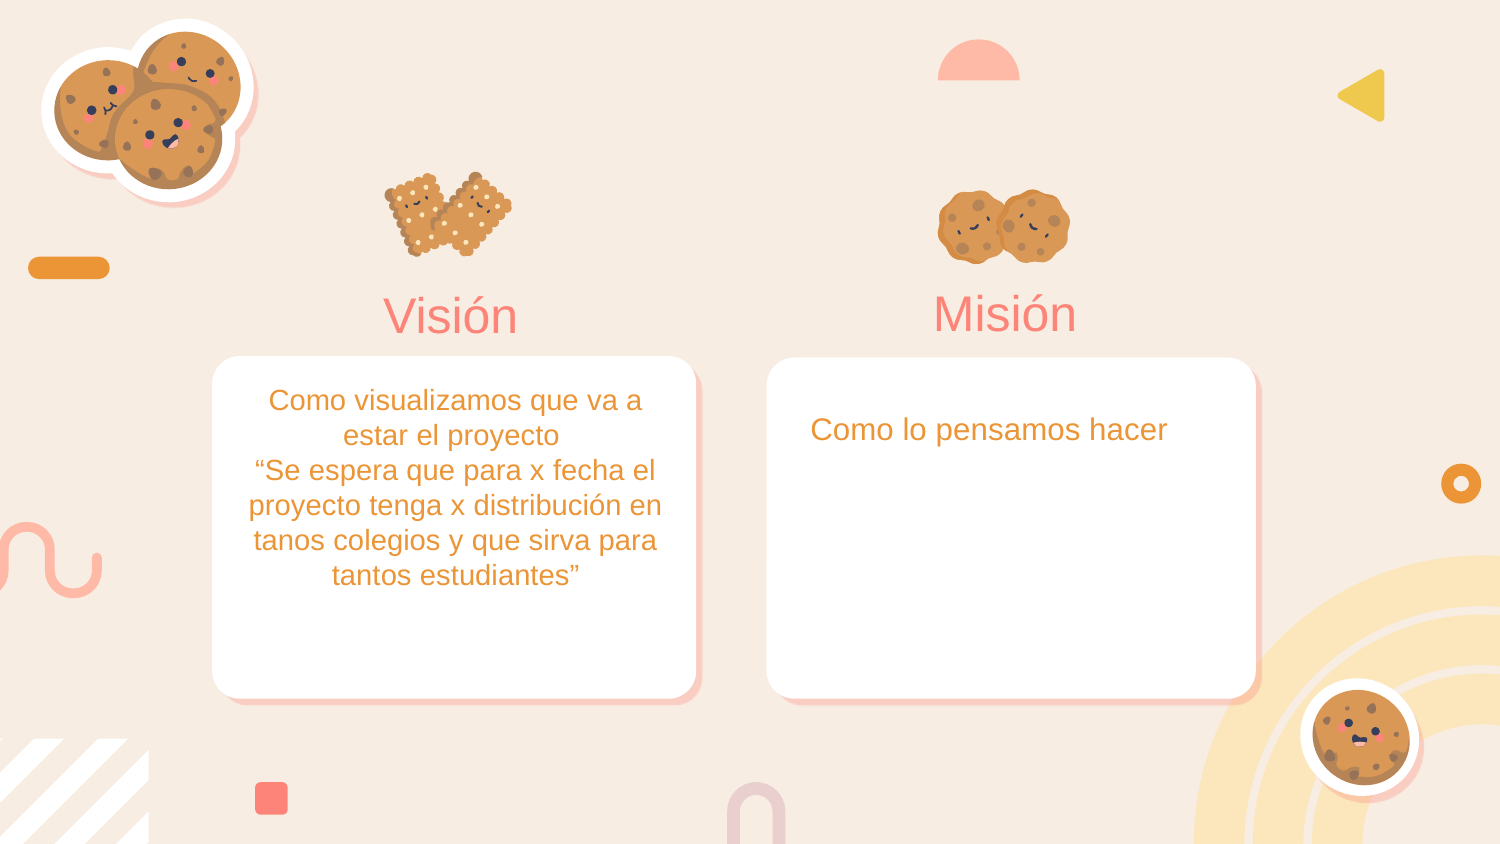

Misión
Visión

 Como lo pensamos hacer
Como visualizamos que va a estar el proyecto
“Se espera que para x fecha el proyecto tenga x distribución en tanos colegios y que sirva para tantos estudiantes”